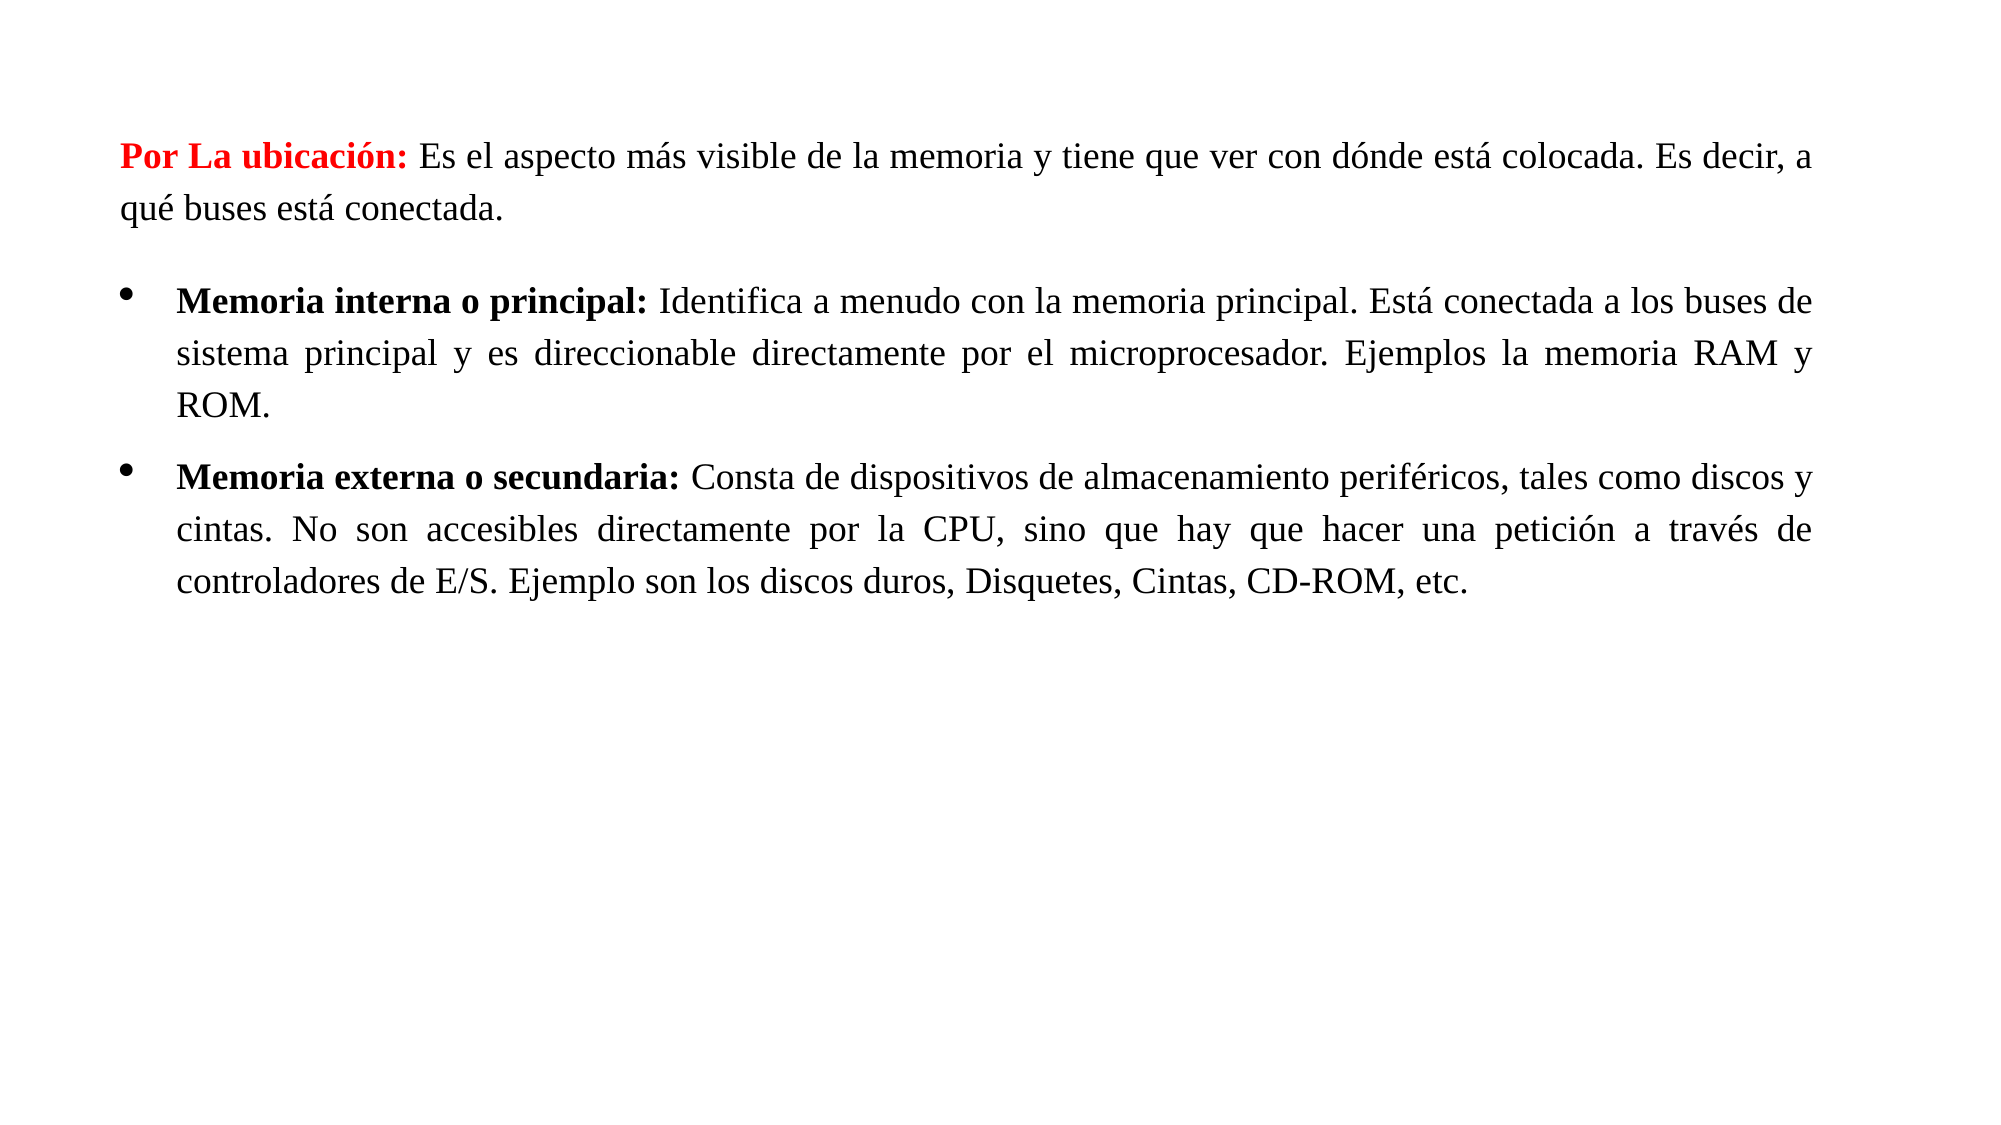

Por La ubicación: Es el aspecto más visible de la memoria y tiene que ver con dónde está colocada. Es decir, a qué buses está conectada.
Memoria interna o principal: Identifica a menudo con la memoria principal. Está conectada a los buses de sistema principal y es direccionable directamente por el microprocesador. Ejemplos la memoria RAM y ROM.
Memoria externa o secundaria: Consta de dispositivos de almacenamiento periféricos, tales como discos y cintas. No son accesibles directamente por la CPU, sino que hay que hacer una petición a través de controladores de E/S. Ejemplo son los discos duros, Disquetes, Cintas, CD-ROM, etc.